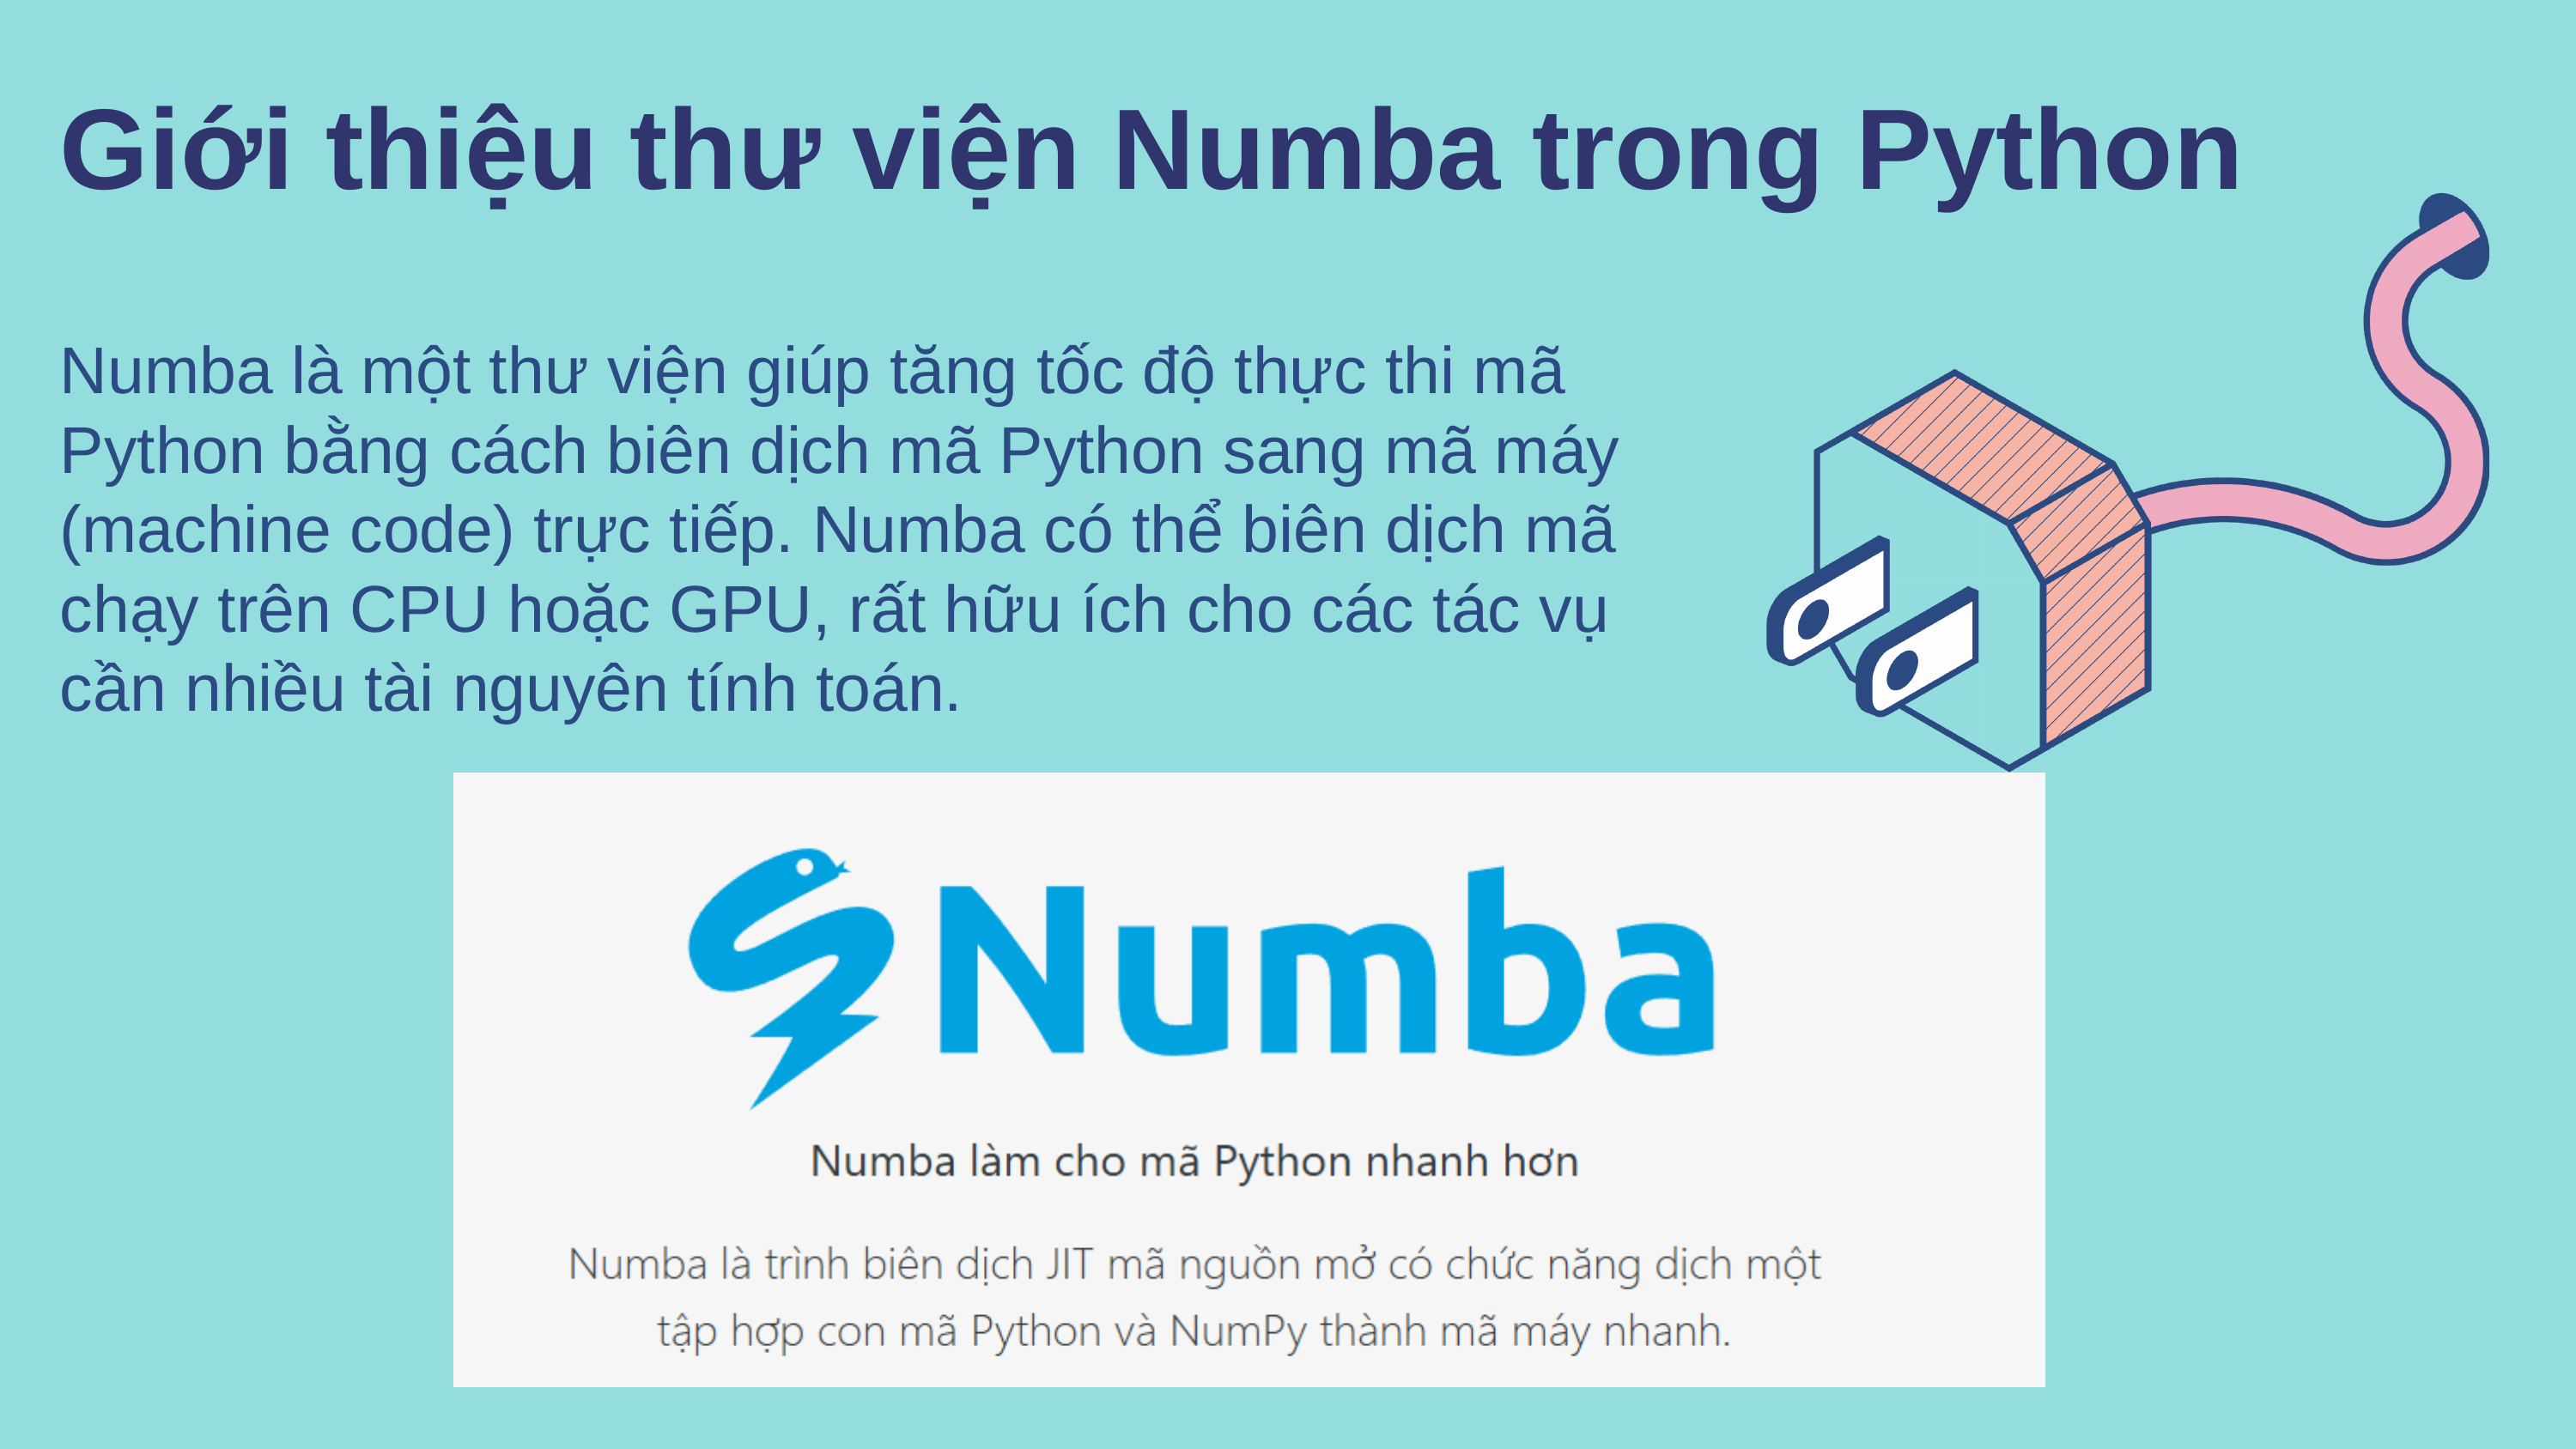

Giới thiệu thư viện Numba trong Python
Numba là một thư viện giúp tăng tốc độ thực thi mã Python bằng cách biên dịch mã Python sang mã máy (machine code) trực tiếp. Numba có thể biên dịch mã chạy trên CPU hoặc GPU, rất hữu ích cho các tác vụ cần nhiều tài nguyên tính toán.